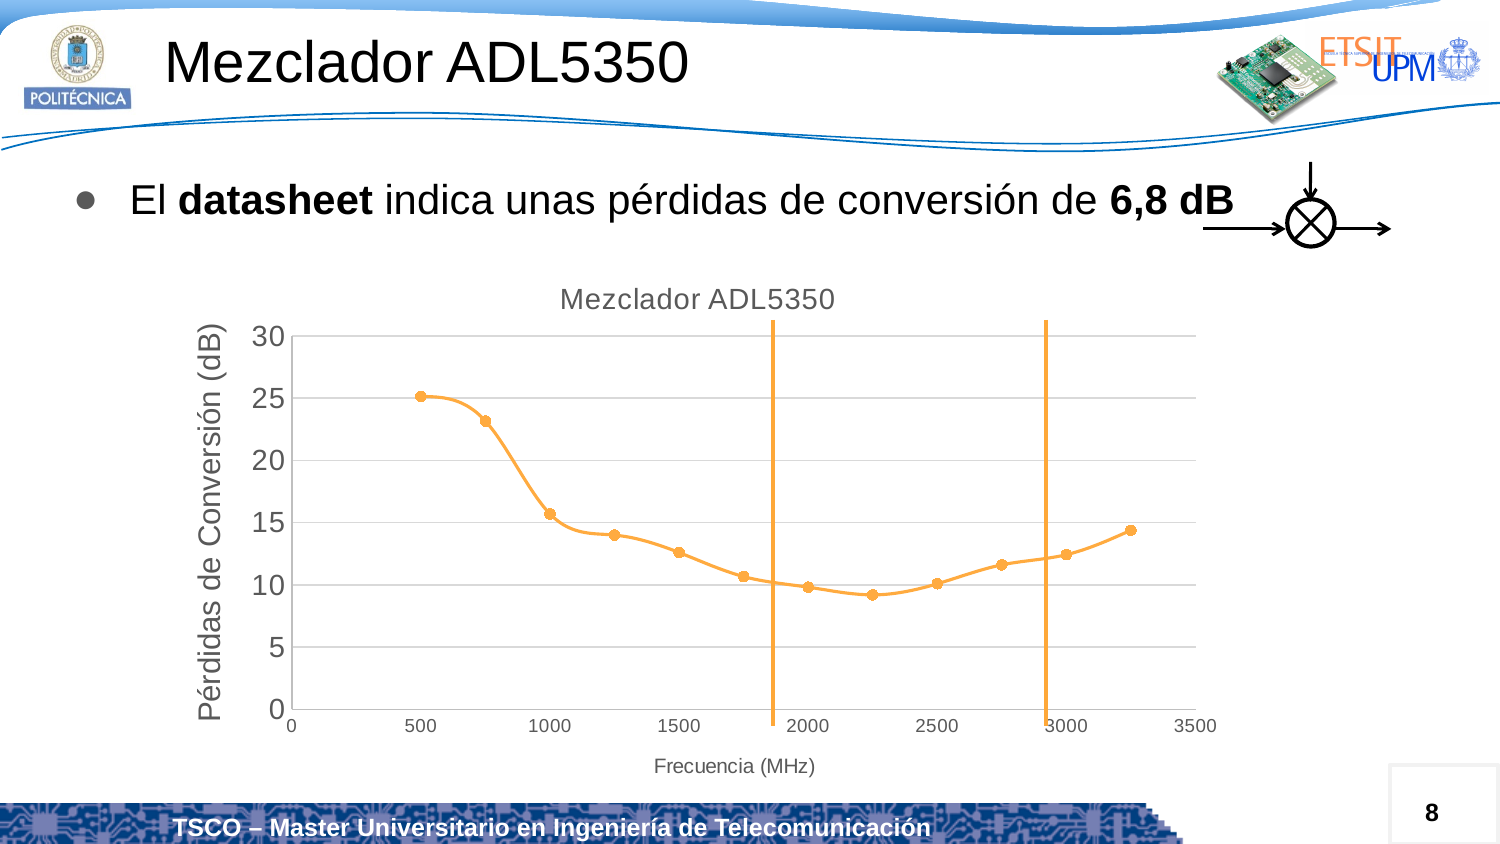

Mezclador ADL5350
El datasheet indica unas pérdidas de conversión de 6,8 dB

### Chart: Mezclador ADL5350

| Category |  |
|---|---|
8